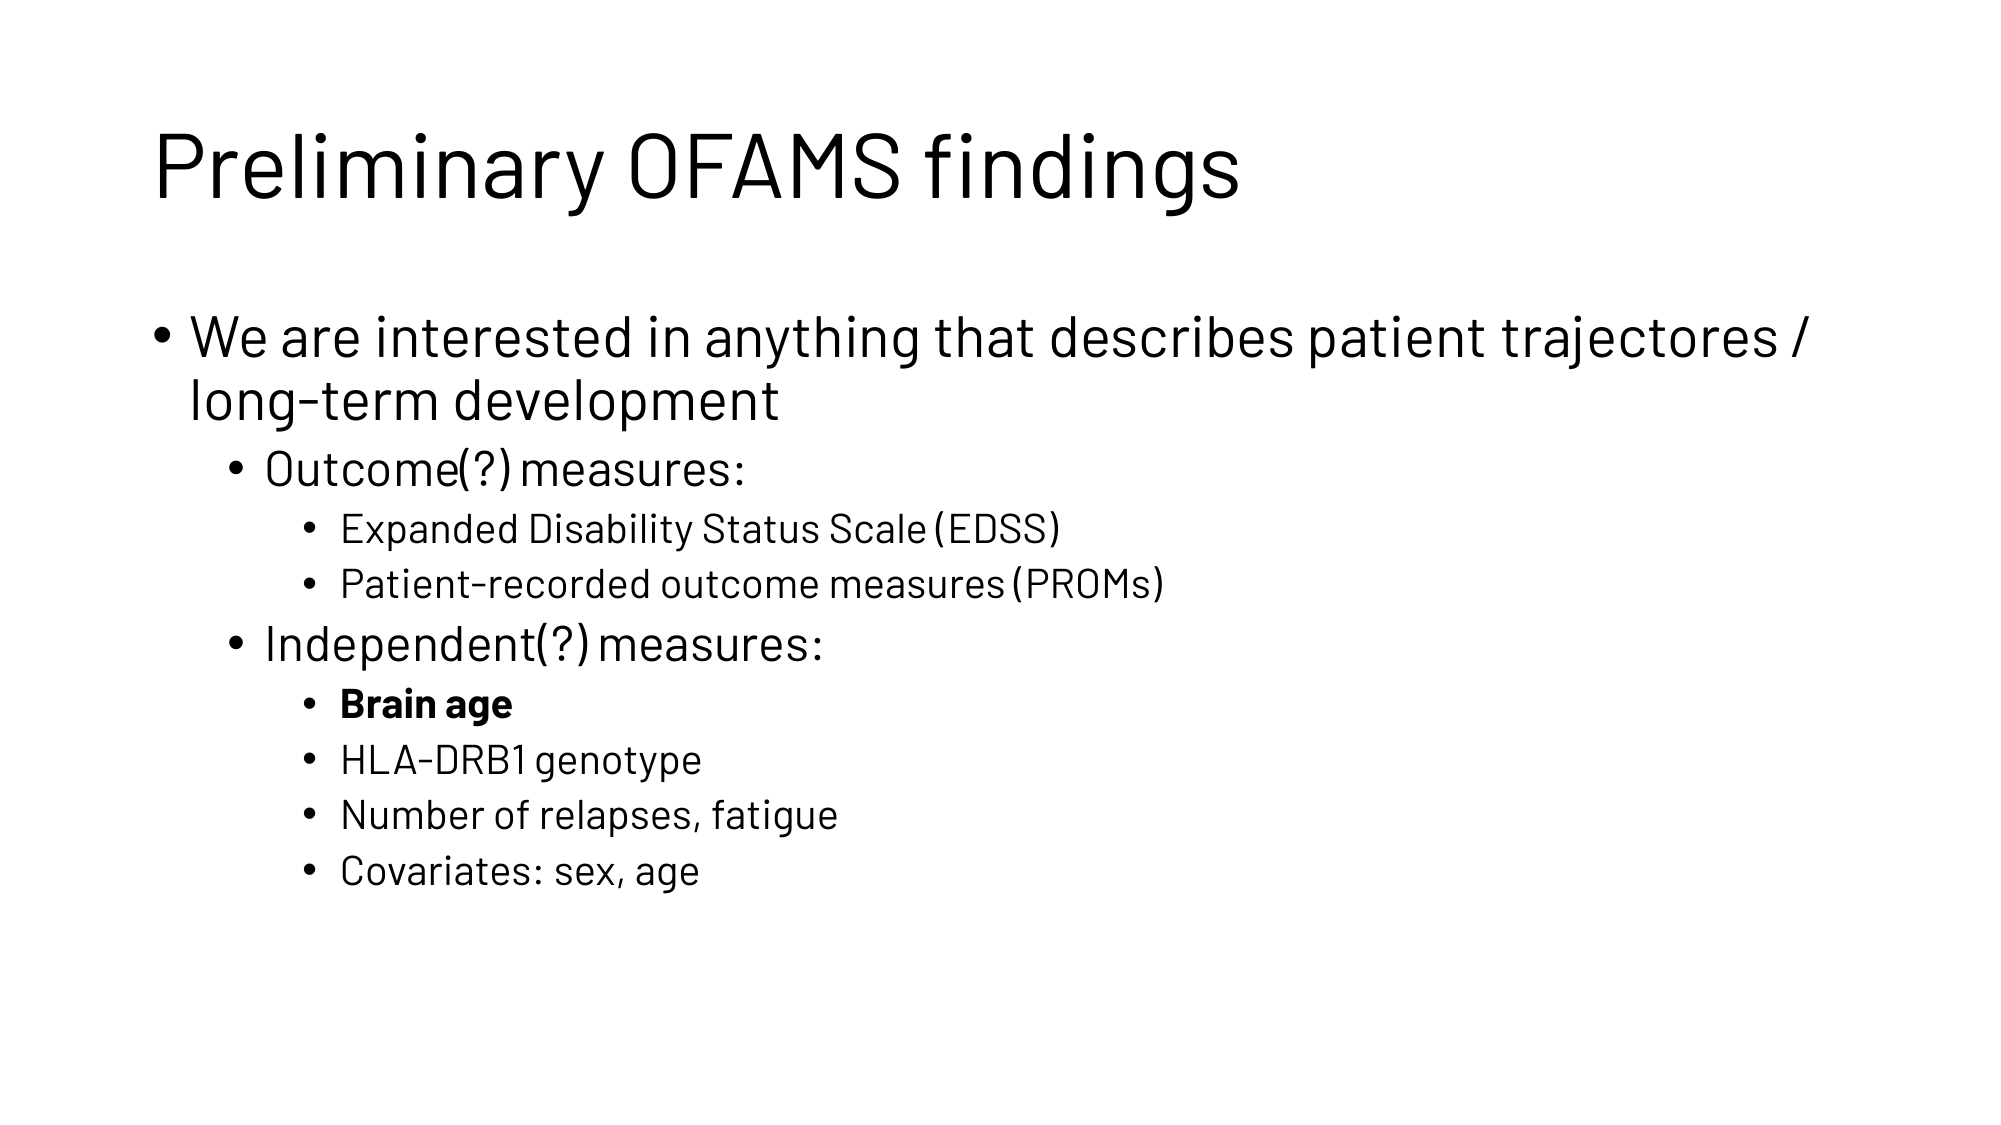

# Preliminary OFAMS findings
We are interested in anything that describes patient trajectores / long-term development
Outcome(?) measures:
Expanded Disability Status Scale (EDSS)
Patient-recorded outcome measures (PROMs)
Independent(?) measures:
Brain age
HLA-DRB1 genotype
Number of relapses, fatigue
Covariates: sex, age